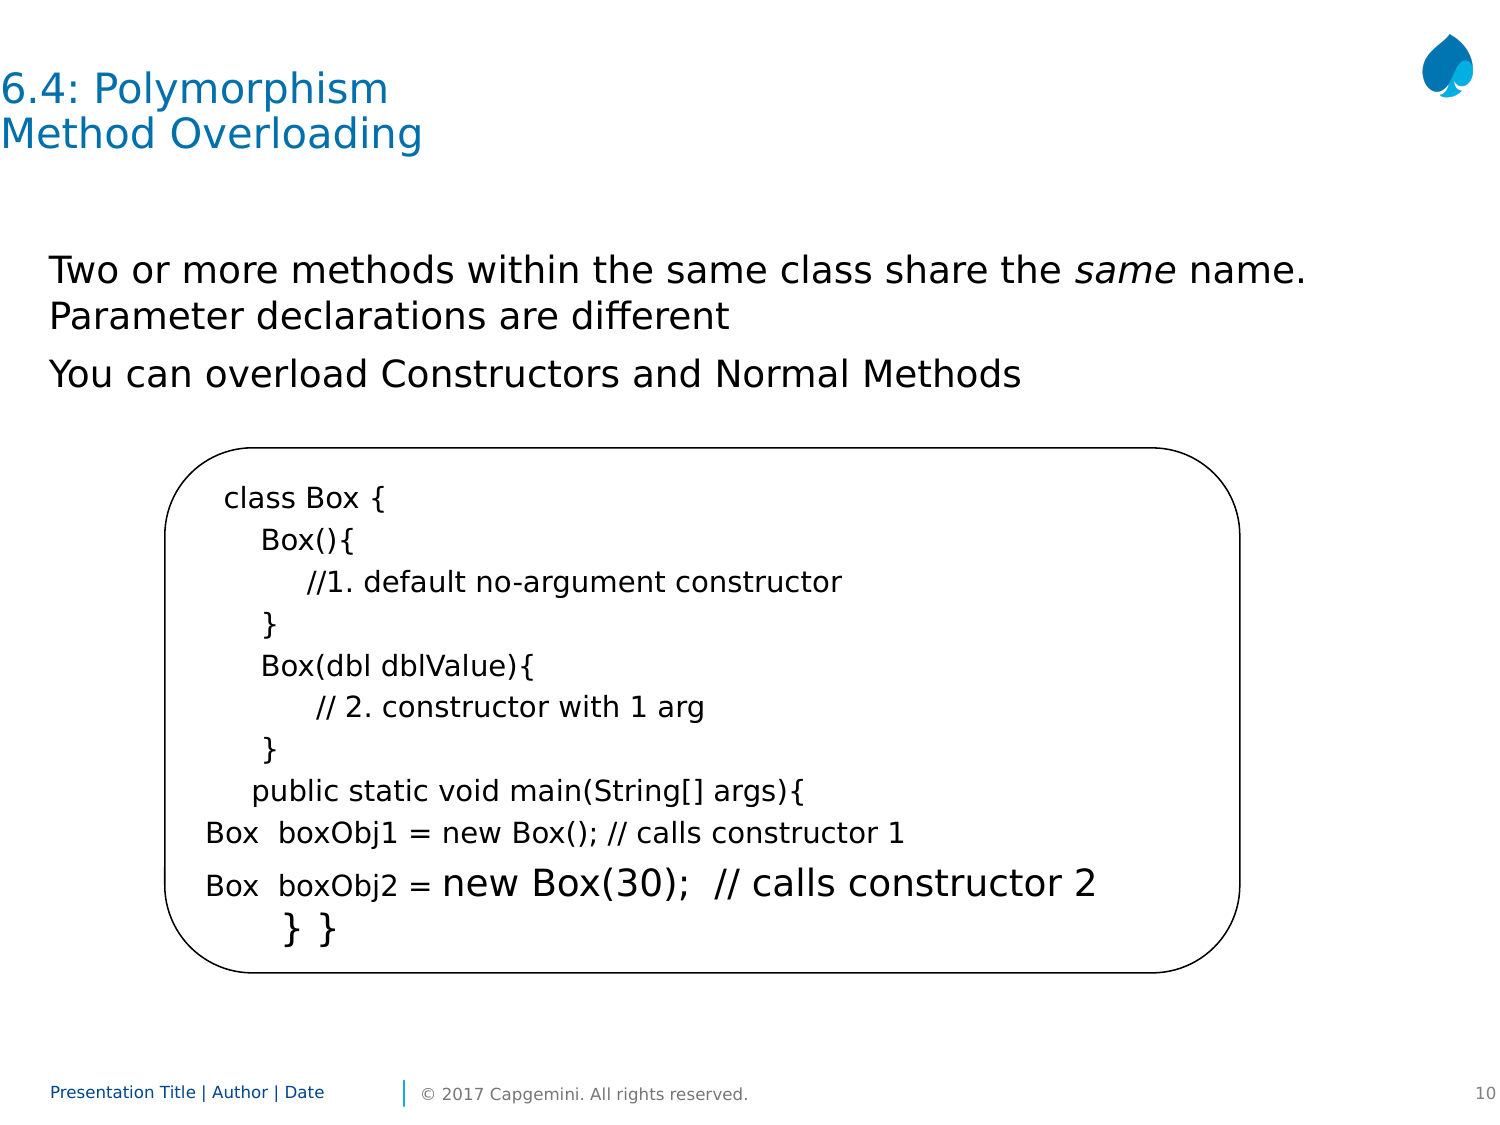

6.4: Polymorphism
Method Overloading
Two or more methods within the same class share the same name. Parameter declarations are different
You can overload Constructors and Normal Methods
  class Box {
      Box(){
           //1. default no-argument constructor
      }
      Box(dbl dblValue){
            // 2. constructor with 1 arg
      }
     public static void main(String[] args){
Box  boxObj1 = new Box(); // calls constructor 1
Box  boxObj2 = new Box(30);  // calls constructor 2
} }